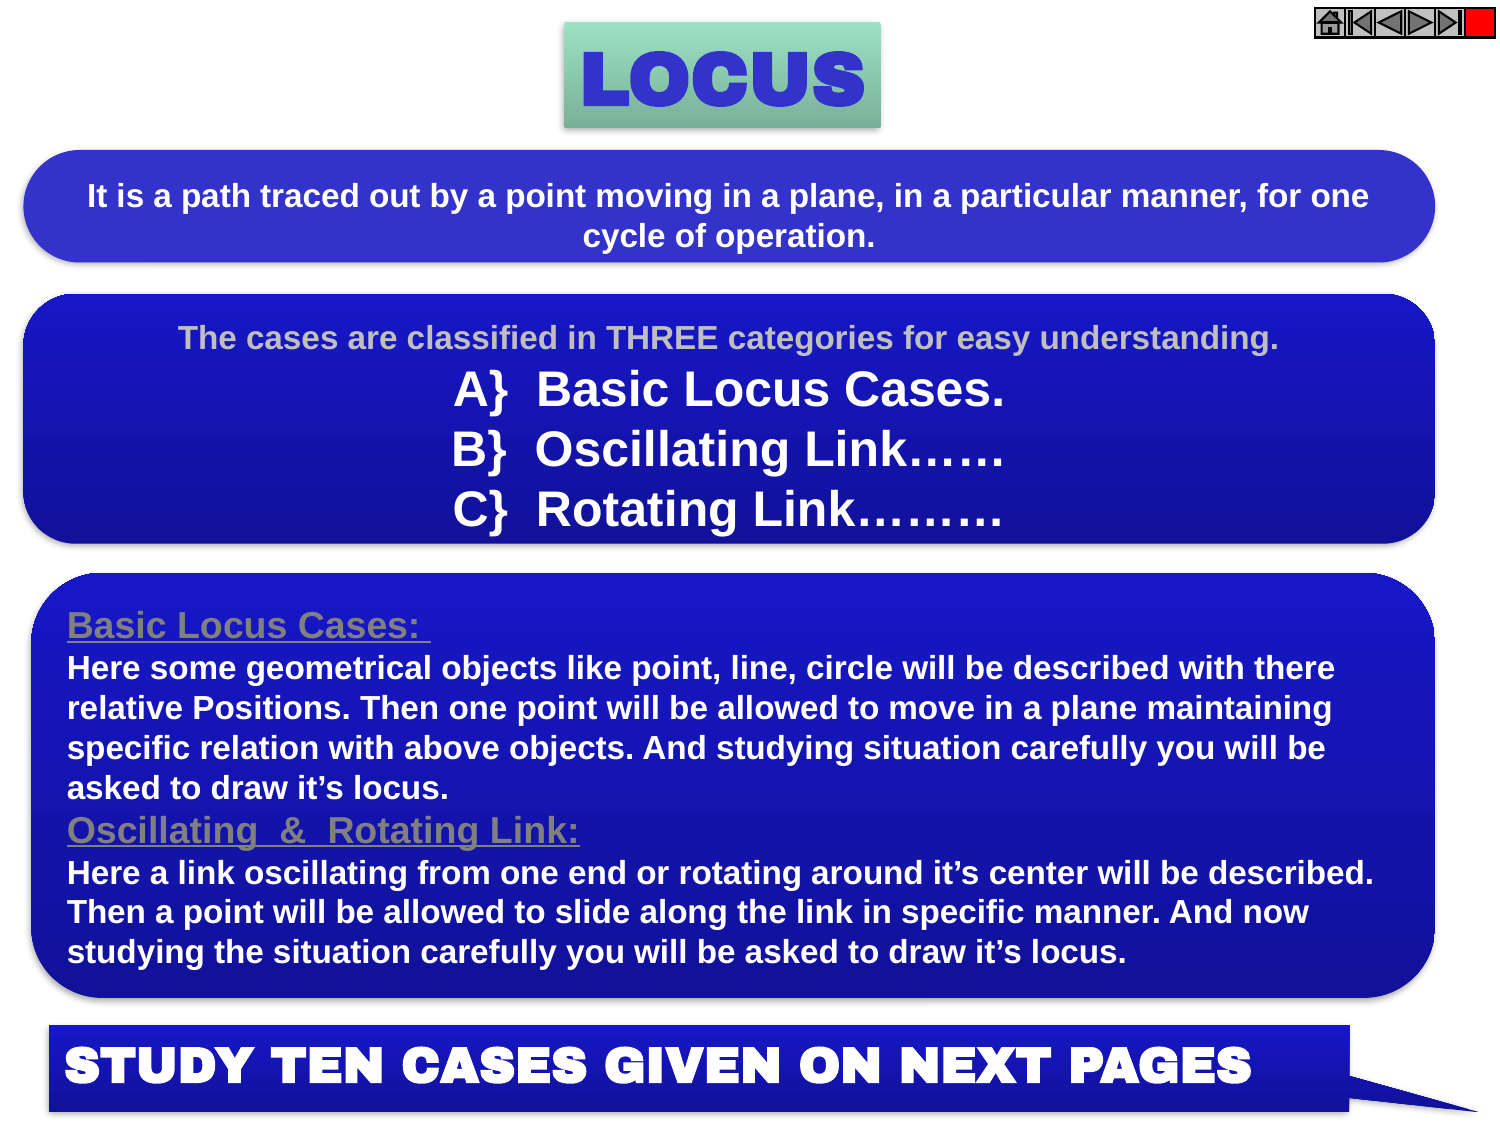

LOCUS
It is a path traced out by a point moving in a plane, in a particular manner, for one cycle of operation.
The cases are classified in THREE categories for easy understanding.
A}  Basic Locus Cases.
B}  Oscillating Link……
C}  Rotating Link………
Basic Locus Cases:
Here some geometrical objects like point, line, circle will be described with there relative Positions. Then one point will be allowed to move in a plane maintaining specific relation with above objects. And studying situation carefully you will be asked to draw it’s locus.
Oscillating  &  Rotating Link:
Here a link oscillating from one end or rotating around it’s center will be described. Then a point will be allowed to slide along the link in specific manner. And now studying the situation carefully you will be asked to draw it’s locus.
STUDY TEN CASES GIVEN ON NEXT PAGES